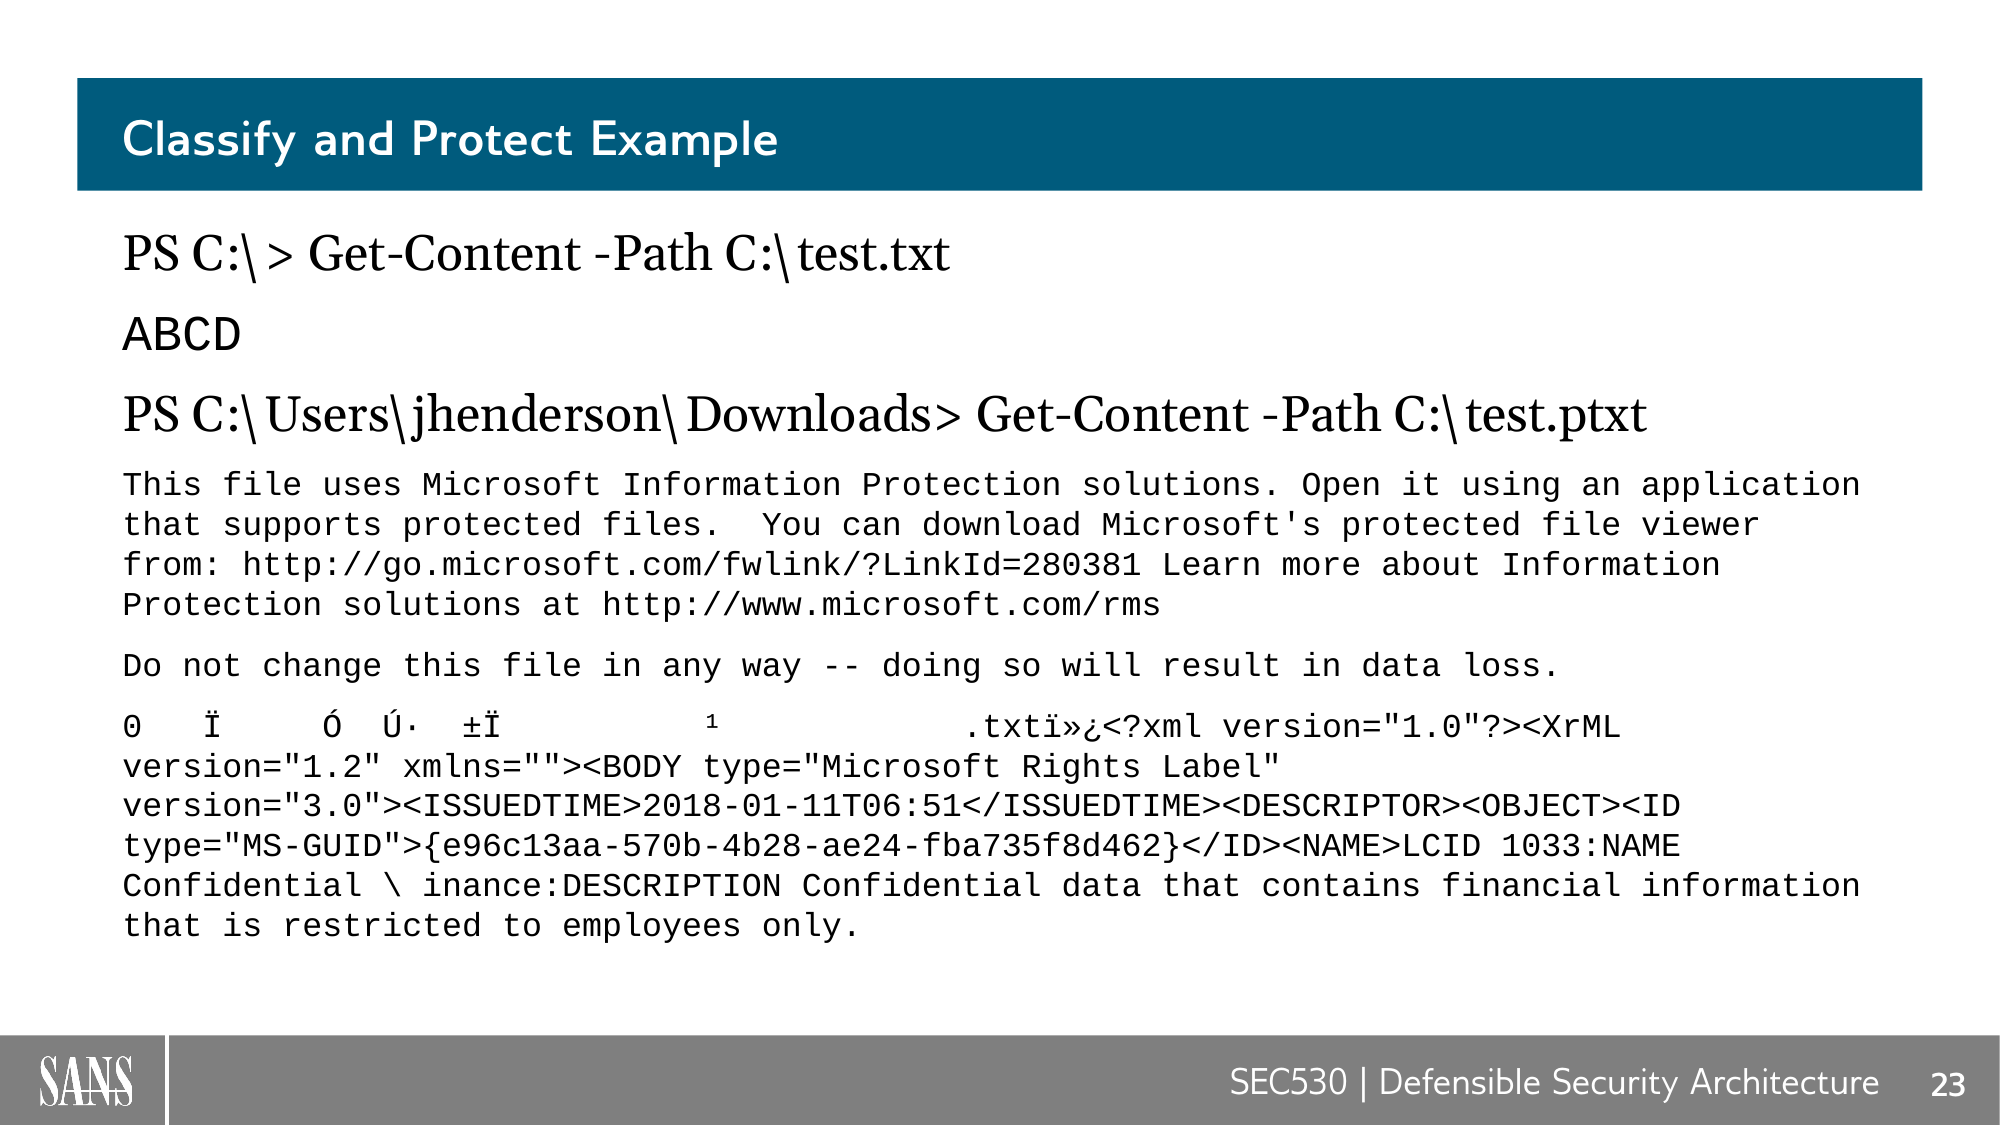

# Classify and Protect Example
PS C:\> Get-Content -Path C:\test.txt
ABCD
PS C:\Users\jhenderson\Downloads> Get-Content -Path C:\test.ptxt
This file uses Microsoft Information Protection solutions. Open it using an application that supports protected files.  You can download Microsoft's protected file viewer from: http://go.microsoft.com/fwlink/?LinkId=280381 Learn more about Information Protection solutions at http://www.microsoft.com/rms
Do not change this file in any way -- doing so will result in data loss.
0   Ï     Ó  Ú·  ±Ï          ­¹            .txtï»¿<?xml version="1.0"?><XrML version="1.2" xmlns=""><BODY type="Microsoft Rights Label" version="3.0"><ISSUEDTIME>2018-01-11T06:51</ISSUEDTIME><DESCRIPTOR><OBJECT><ID type="MS-GUID">{e96c13aa-570b-4b28-ae24-fba735f8d462}</ID><NAME>LCID 1033:NAME Confidential \ inance:DESCRIPTION Confidential data that contains financial information that is restricted to employees only.